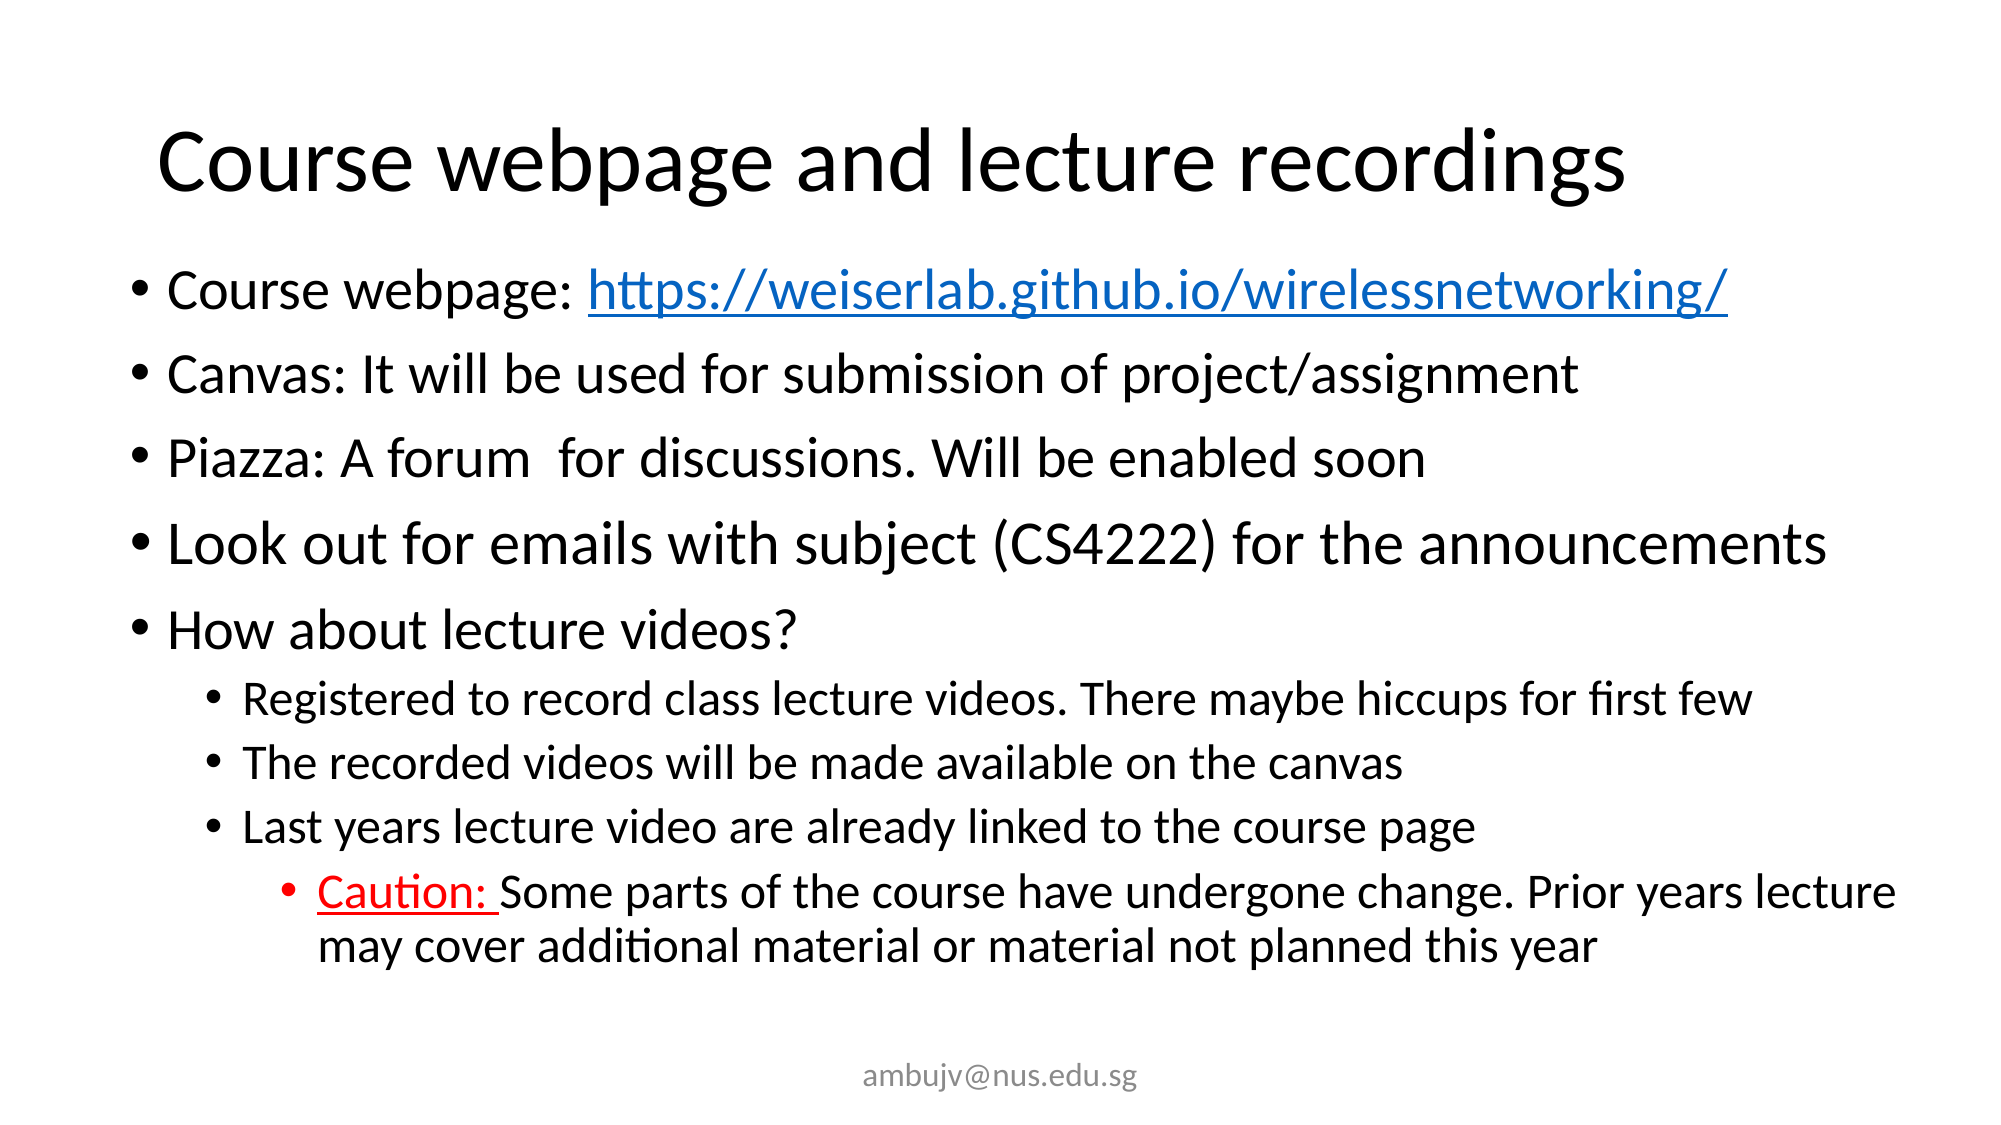

# Course webpage and lecture recordings
Course webpage: https://weiserlab.github.io/wirelessnetworking/
Canvas: It will be used for submission of project/assignment
Piazza: A forum  for discussions. Will be enabled soon
Look out for emails with subject (CS4222) for the announcements
How about lecture videos?
Registered to record class lecture videos. There maybe hiccups for first few
The recorded videos will be made available on the canvas
Last years lecture video are already linked to the course page
Caution: Some parts of the course have undergone change. Prior years lecture may cover additional material or material not planned this year

ambujv@nus.edu.sg